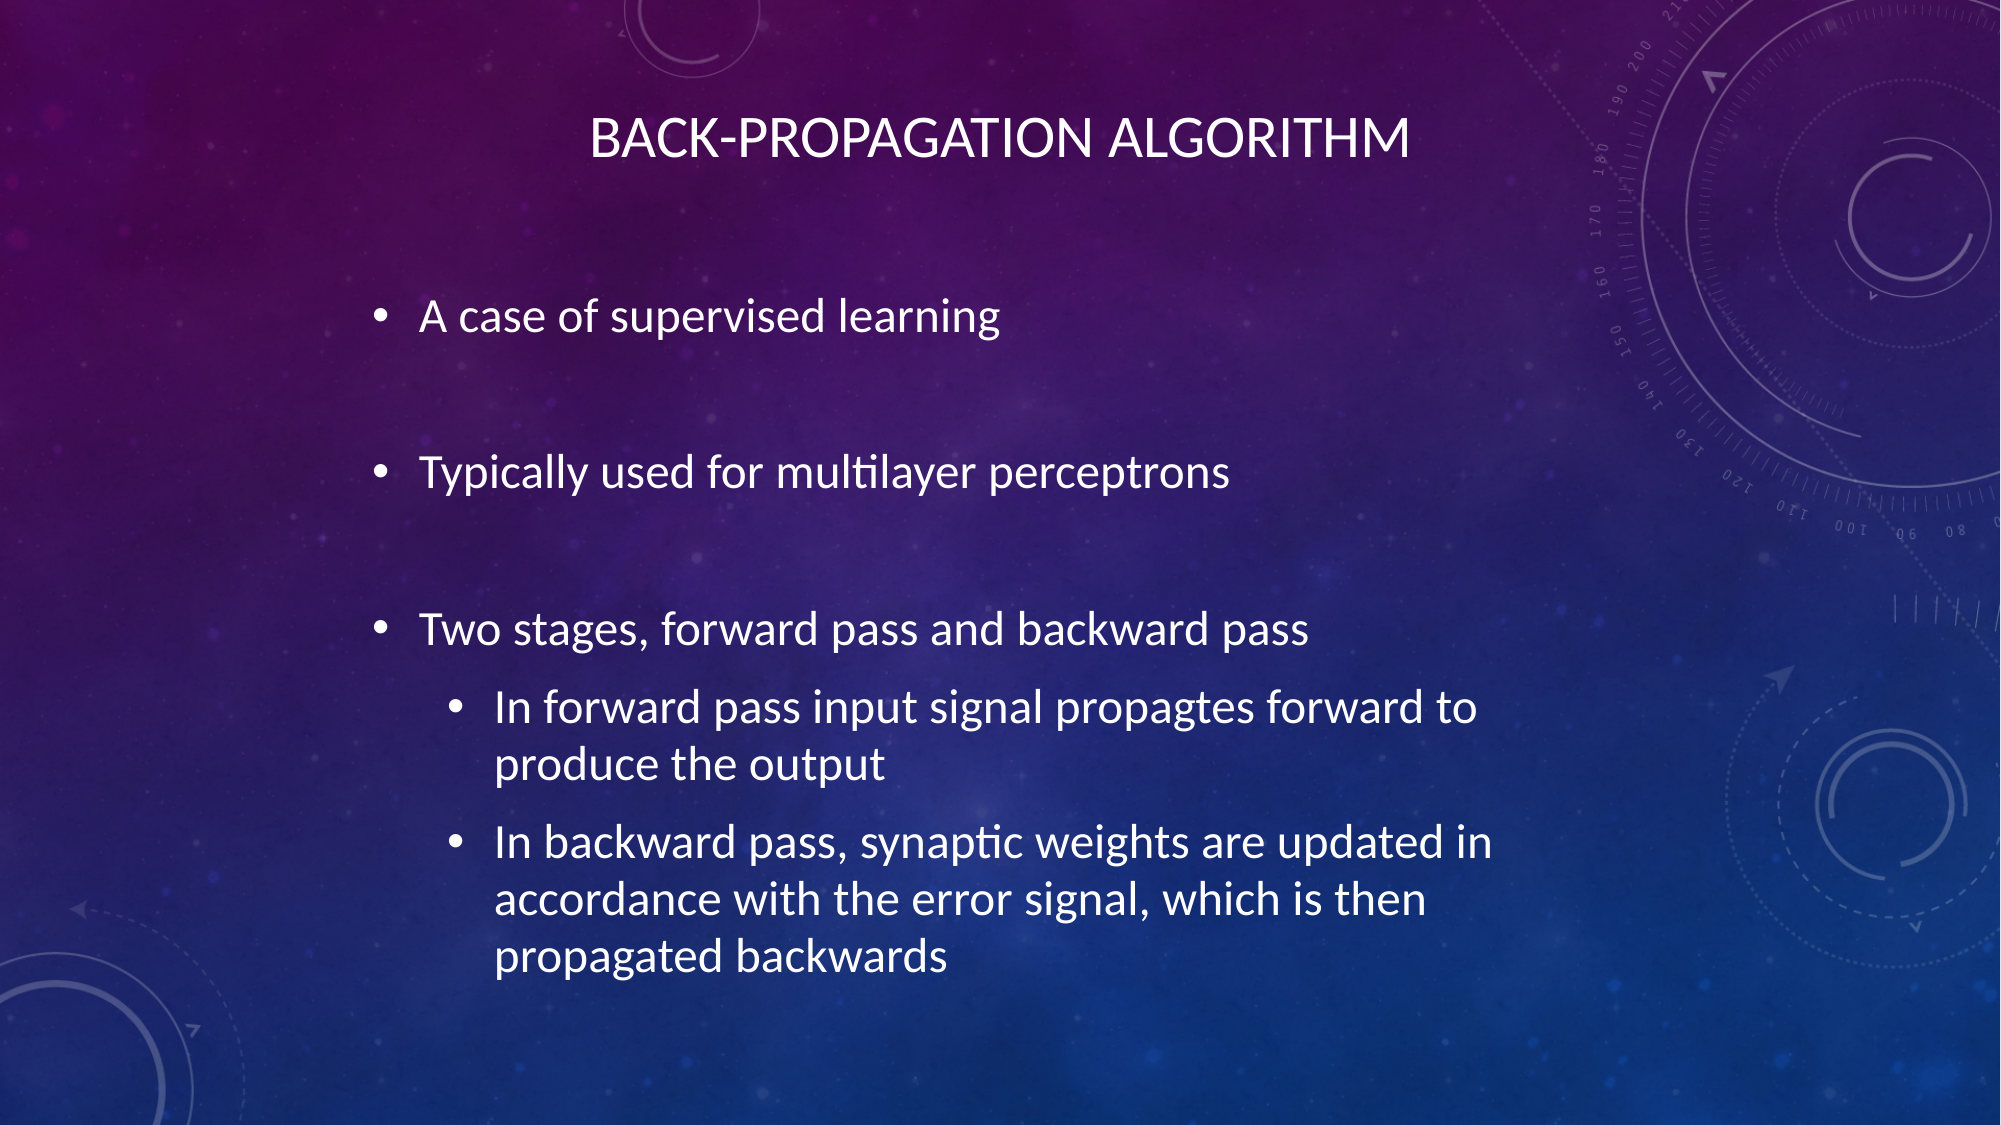

# Back-Propagation Algorithm
A case of supervised learning

Typically used for multilayer perceptrons

Two stages, forward pass and backward pass
In forward pass input signal propagtes forward to produce the output
In backward pass, synaptic weights are updated in accordance with the error signal, which is then propagated backwards